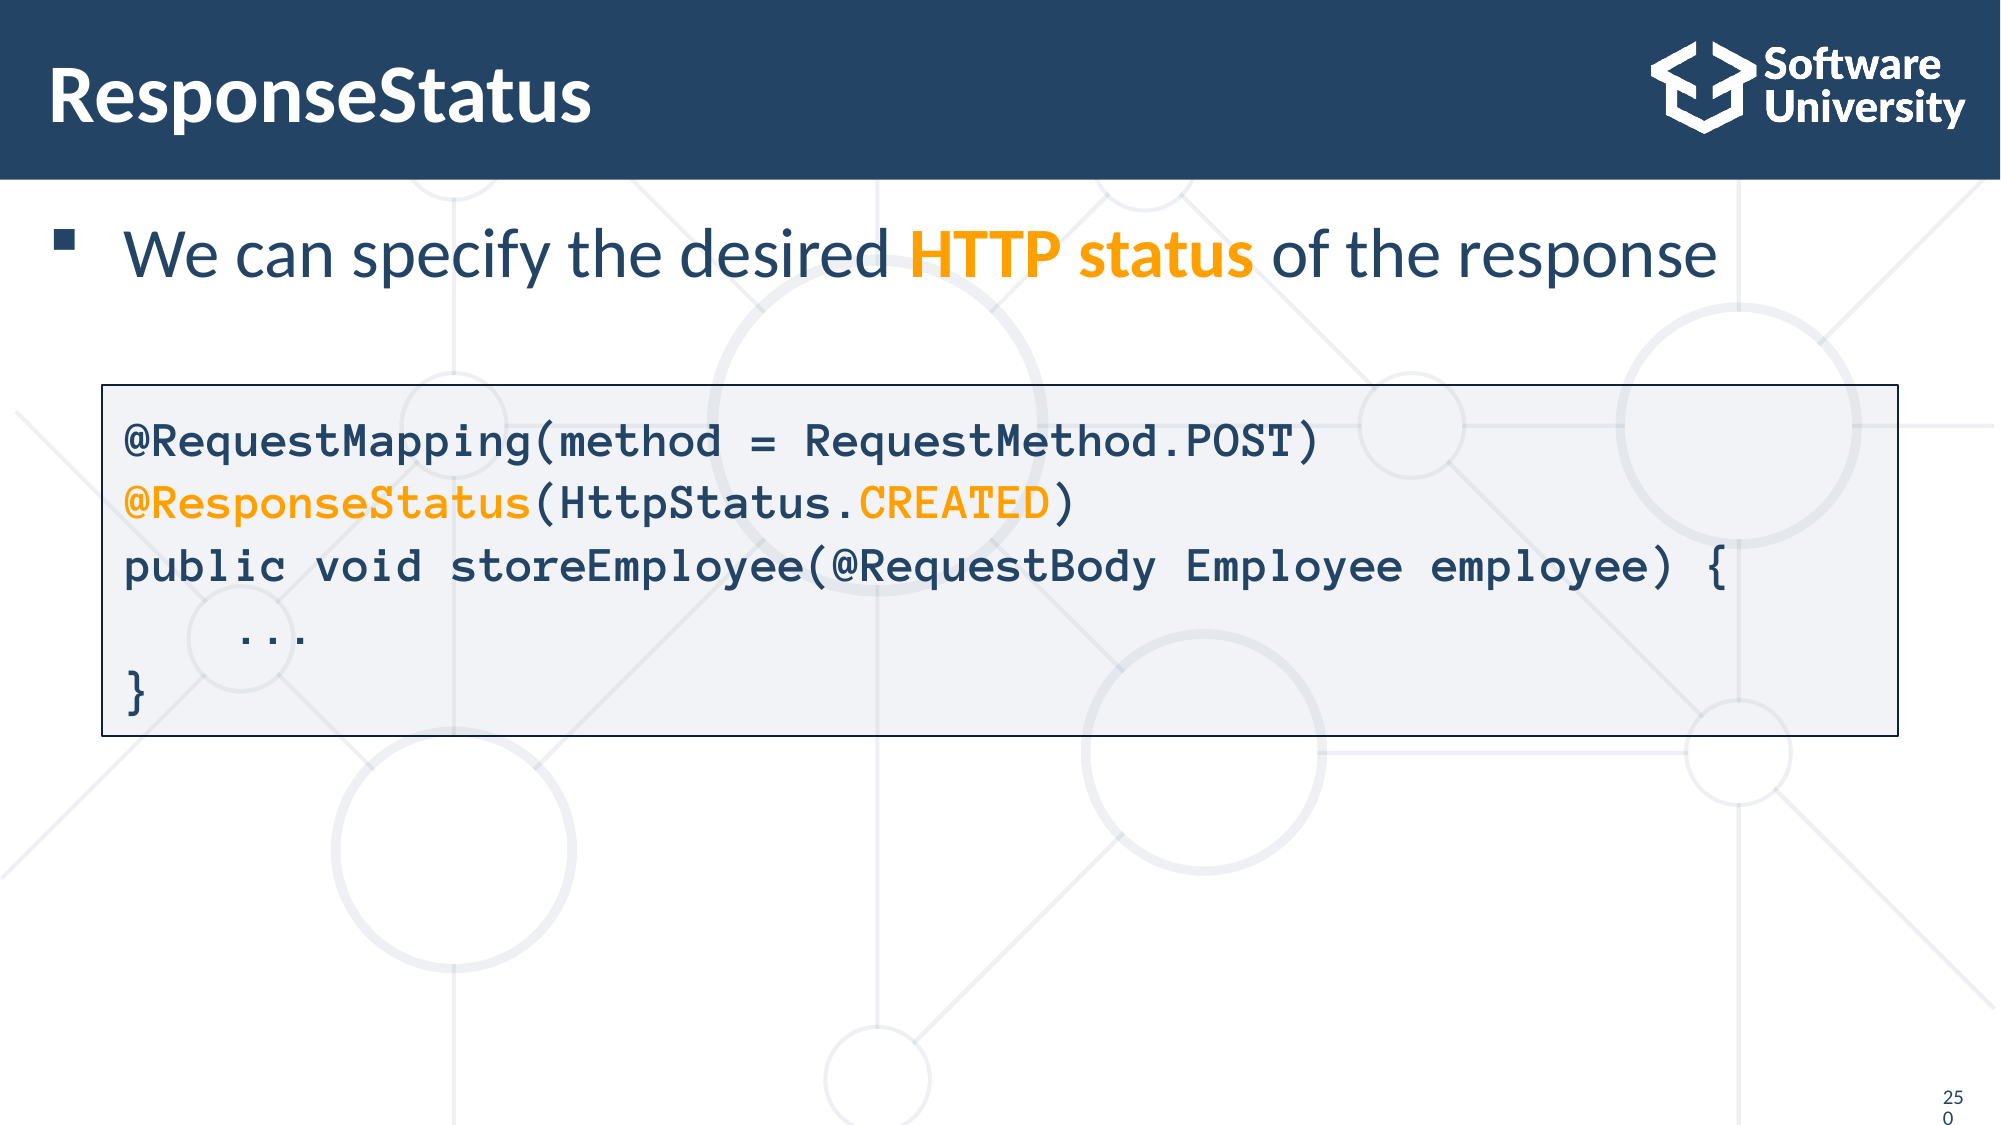

# ResponseStatus
We can specify the desired HTTP status of the response
@RequestMapping(method = RequestMethod.POST)
@ResponseStatus(HttpStatus.CREATED)
public void storeEmployee(@RequestBody Employee employee) {
    ...
}
250